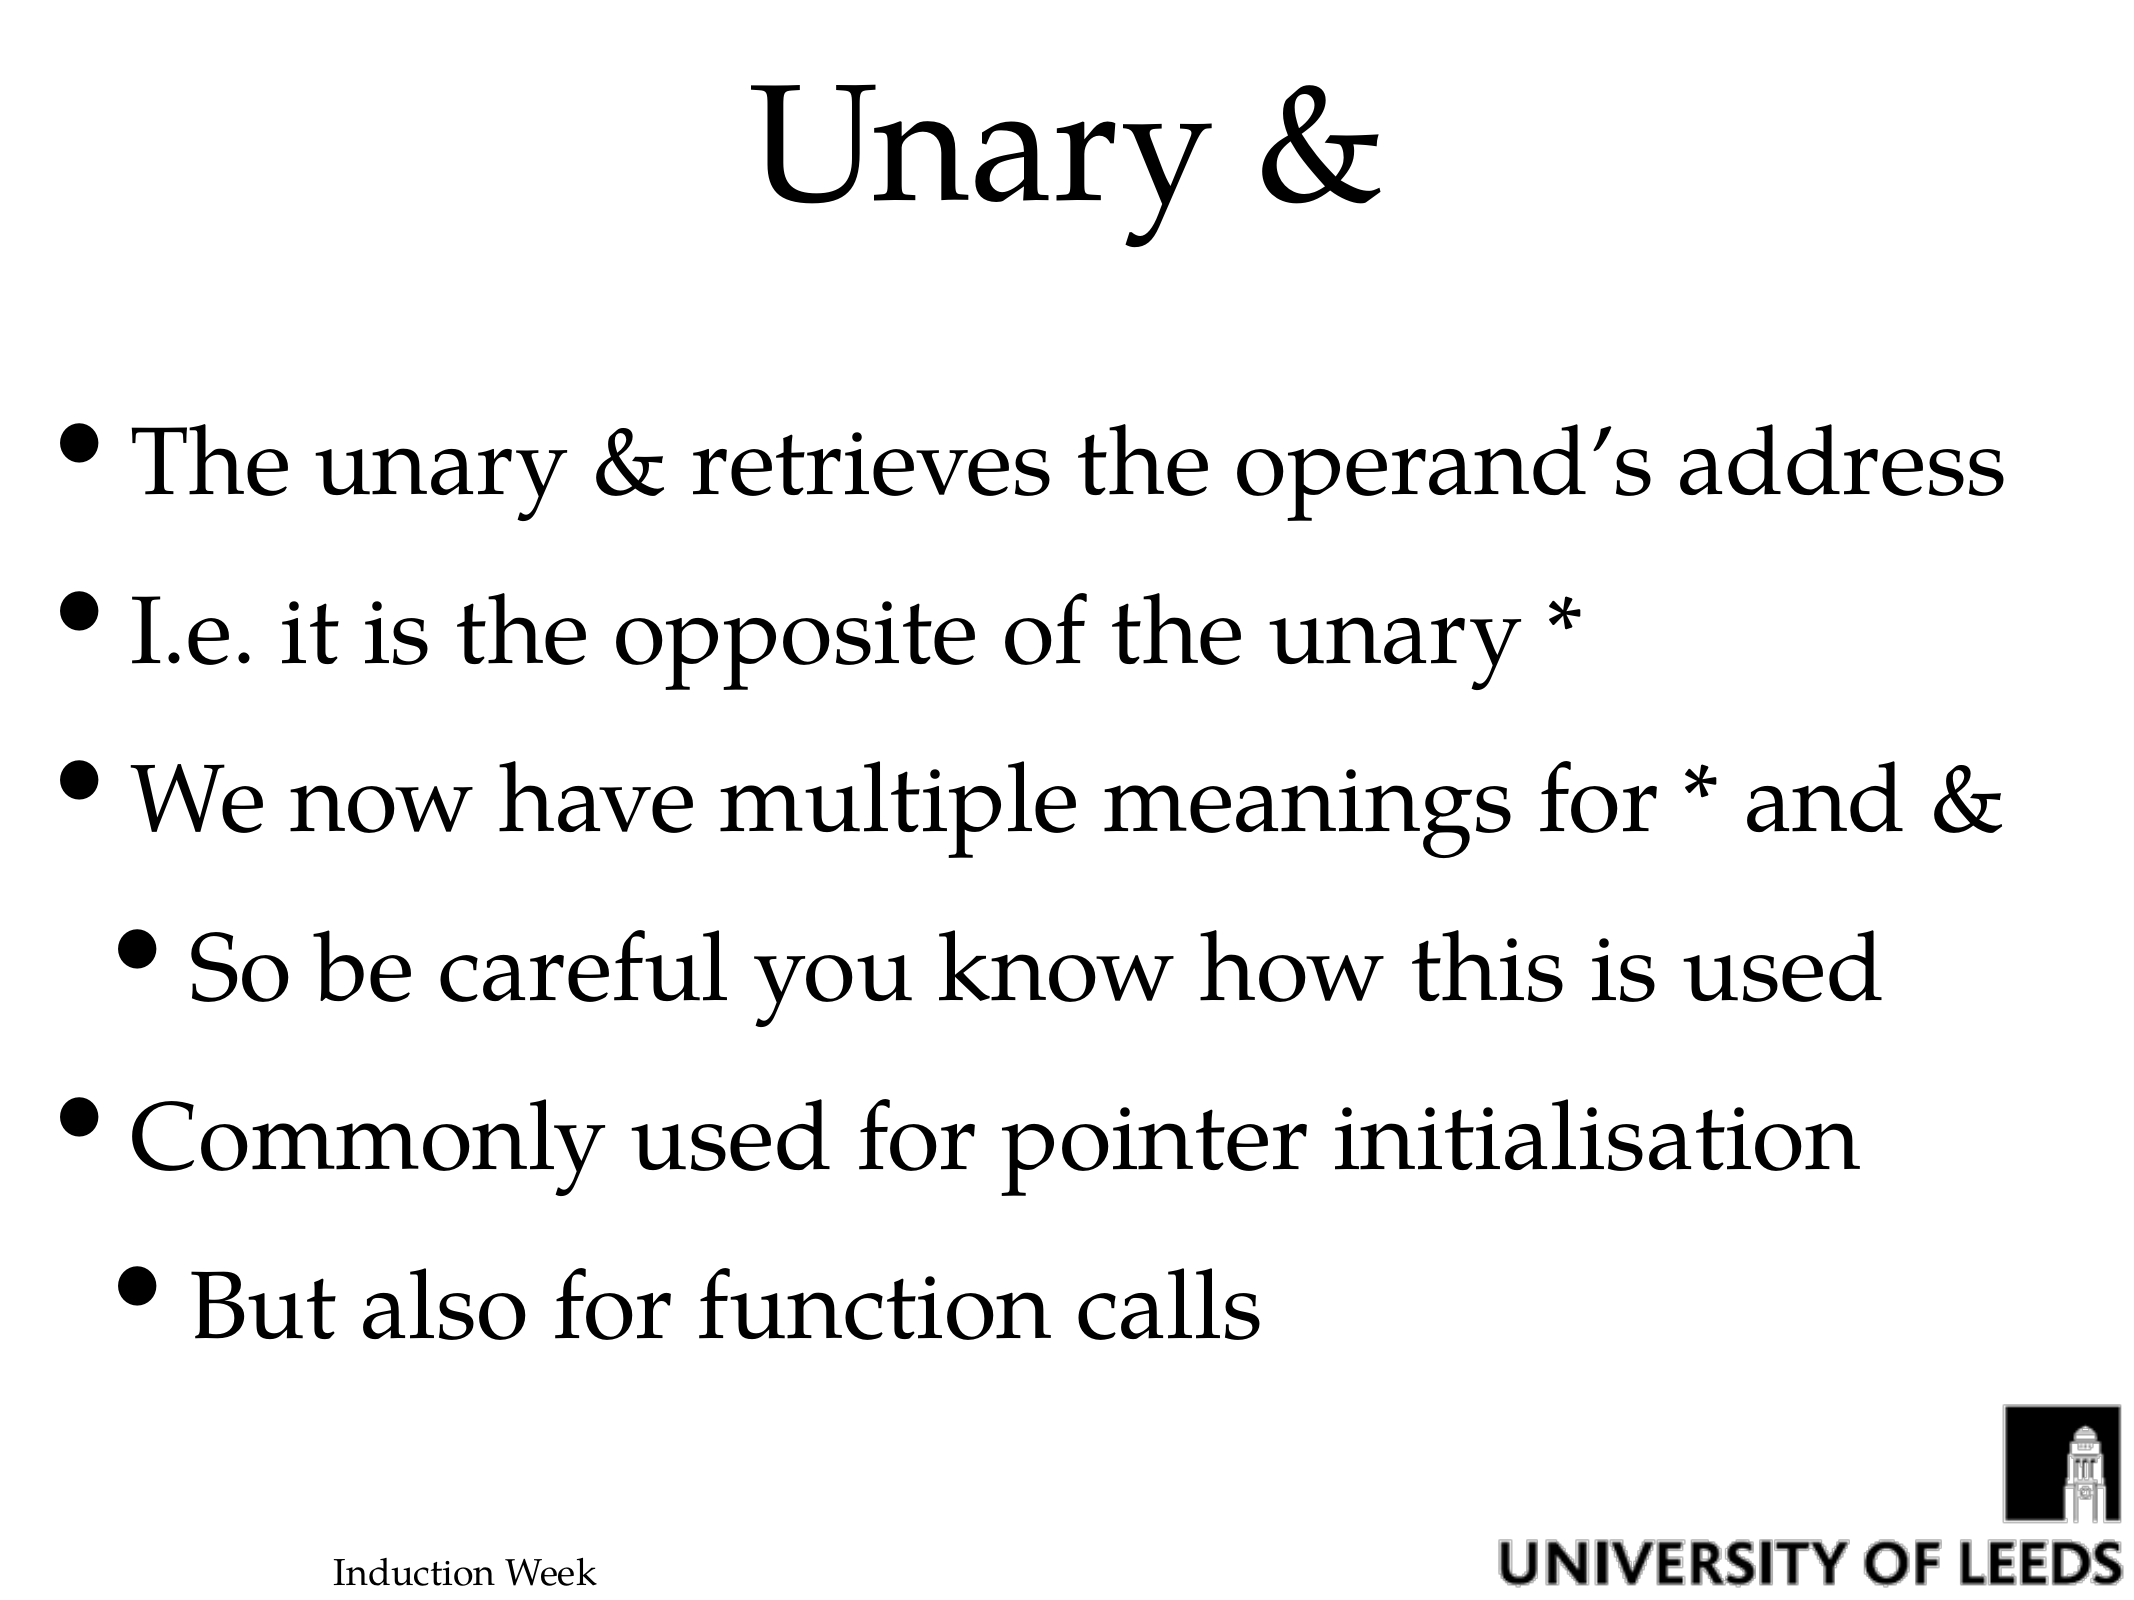

# Unary &
The unary & retrieves the operand’s address
I.e. it is the opposite of the unary *
We now have multiple meanings for * and &
So be careful you know how this is used
Commonly used for pointer initialisation
But also for function calls